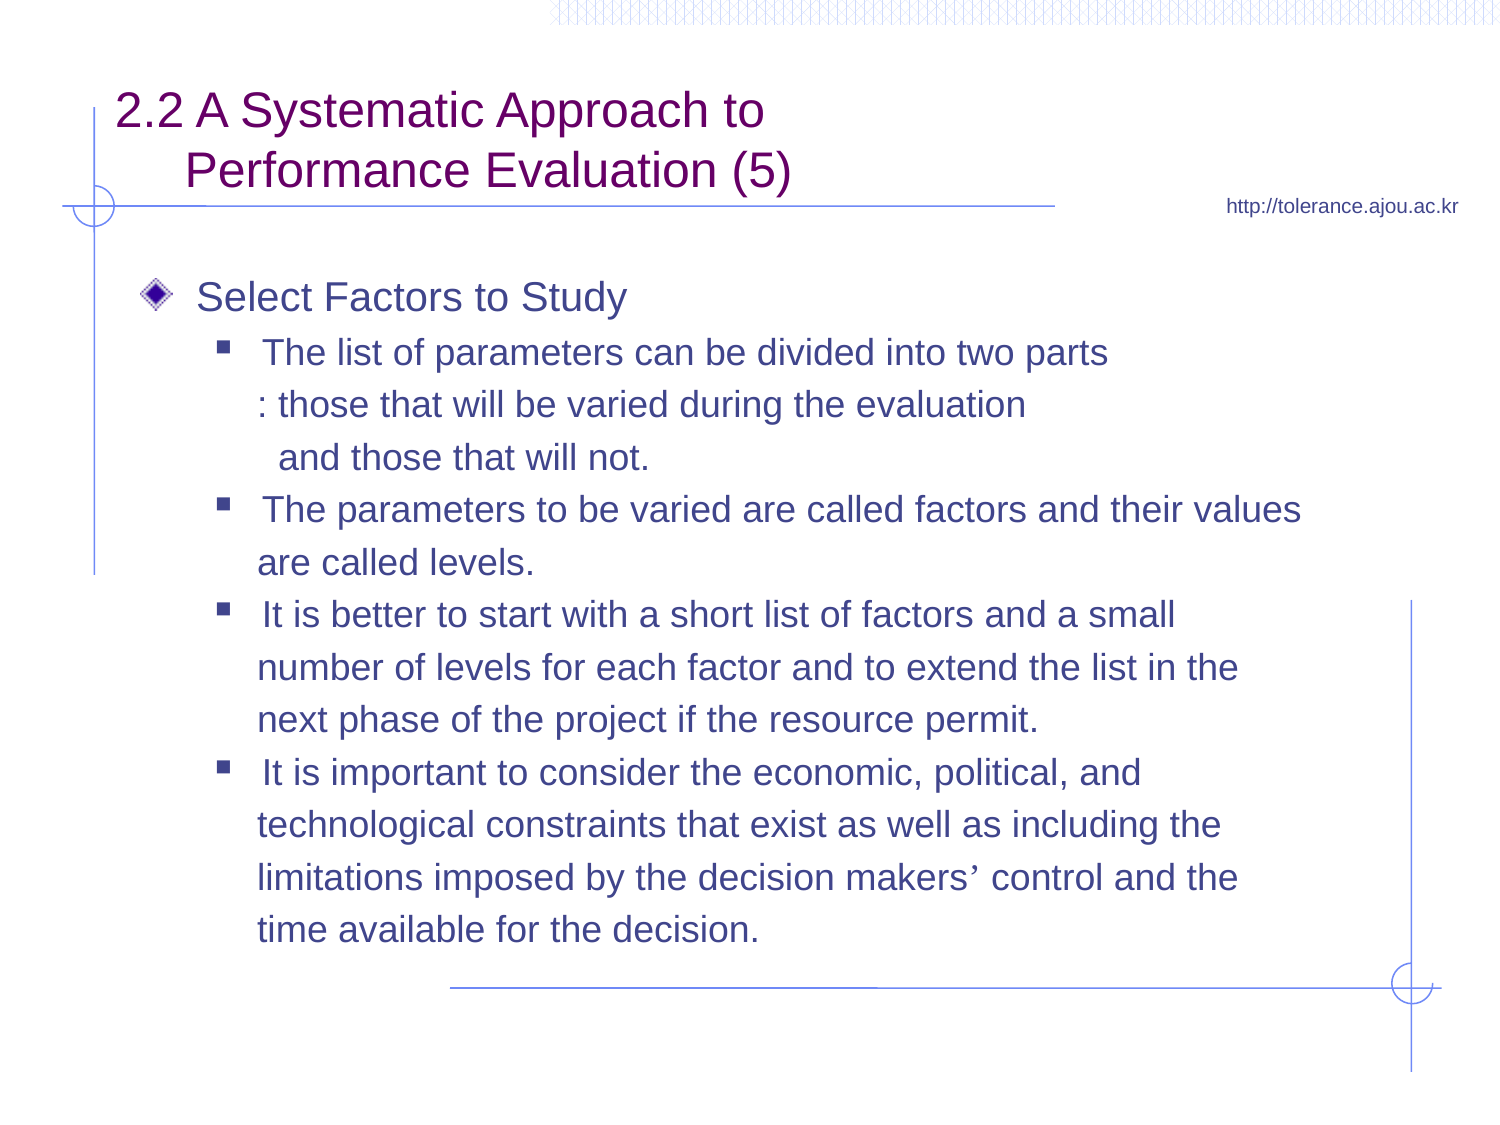

# 2.2 A Systematic Approach to Performance Evaluation (5)
Select Factors to Study
The list of parameters can be divided into two parts
    : those that will be varied during the evaluation
      and those that will not.
The parameters to be varied are called factors and their values
    are called levels.
It is better to start with a short list of factors and a small
    number of levels for each factor and to extend the list in the
    next phase of the project if the resource permit.
It is important to consider the economic, political, and
    technological constraints that exist as well as including the
    limitations imposed by the decision makers’ control and the
    time available for the decision.